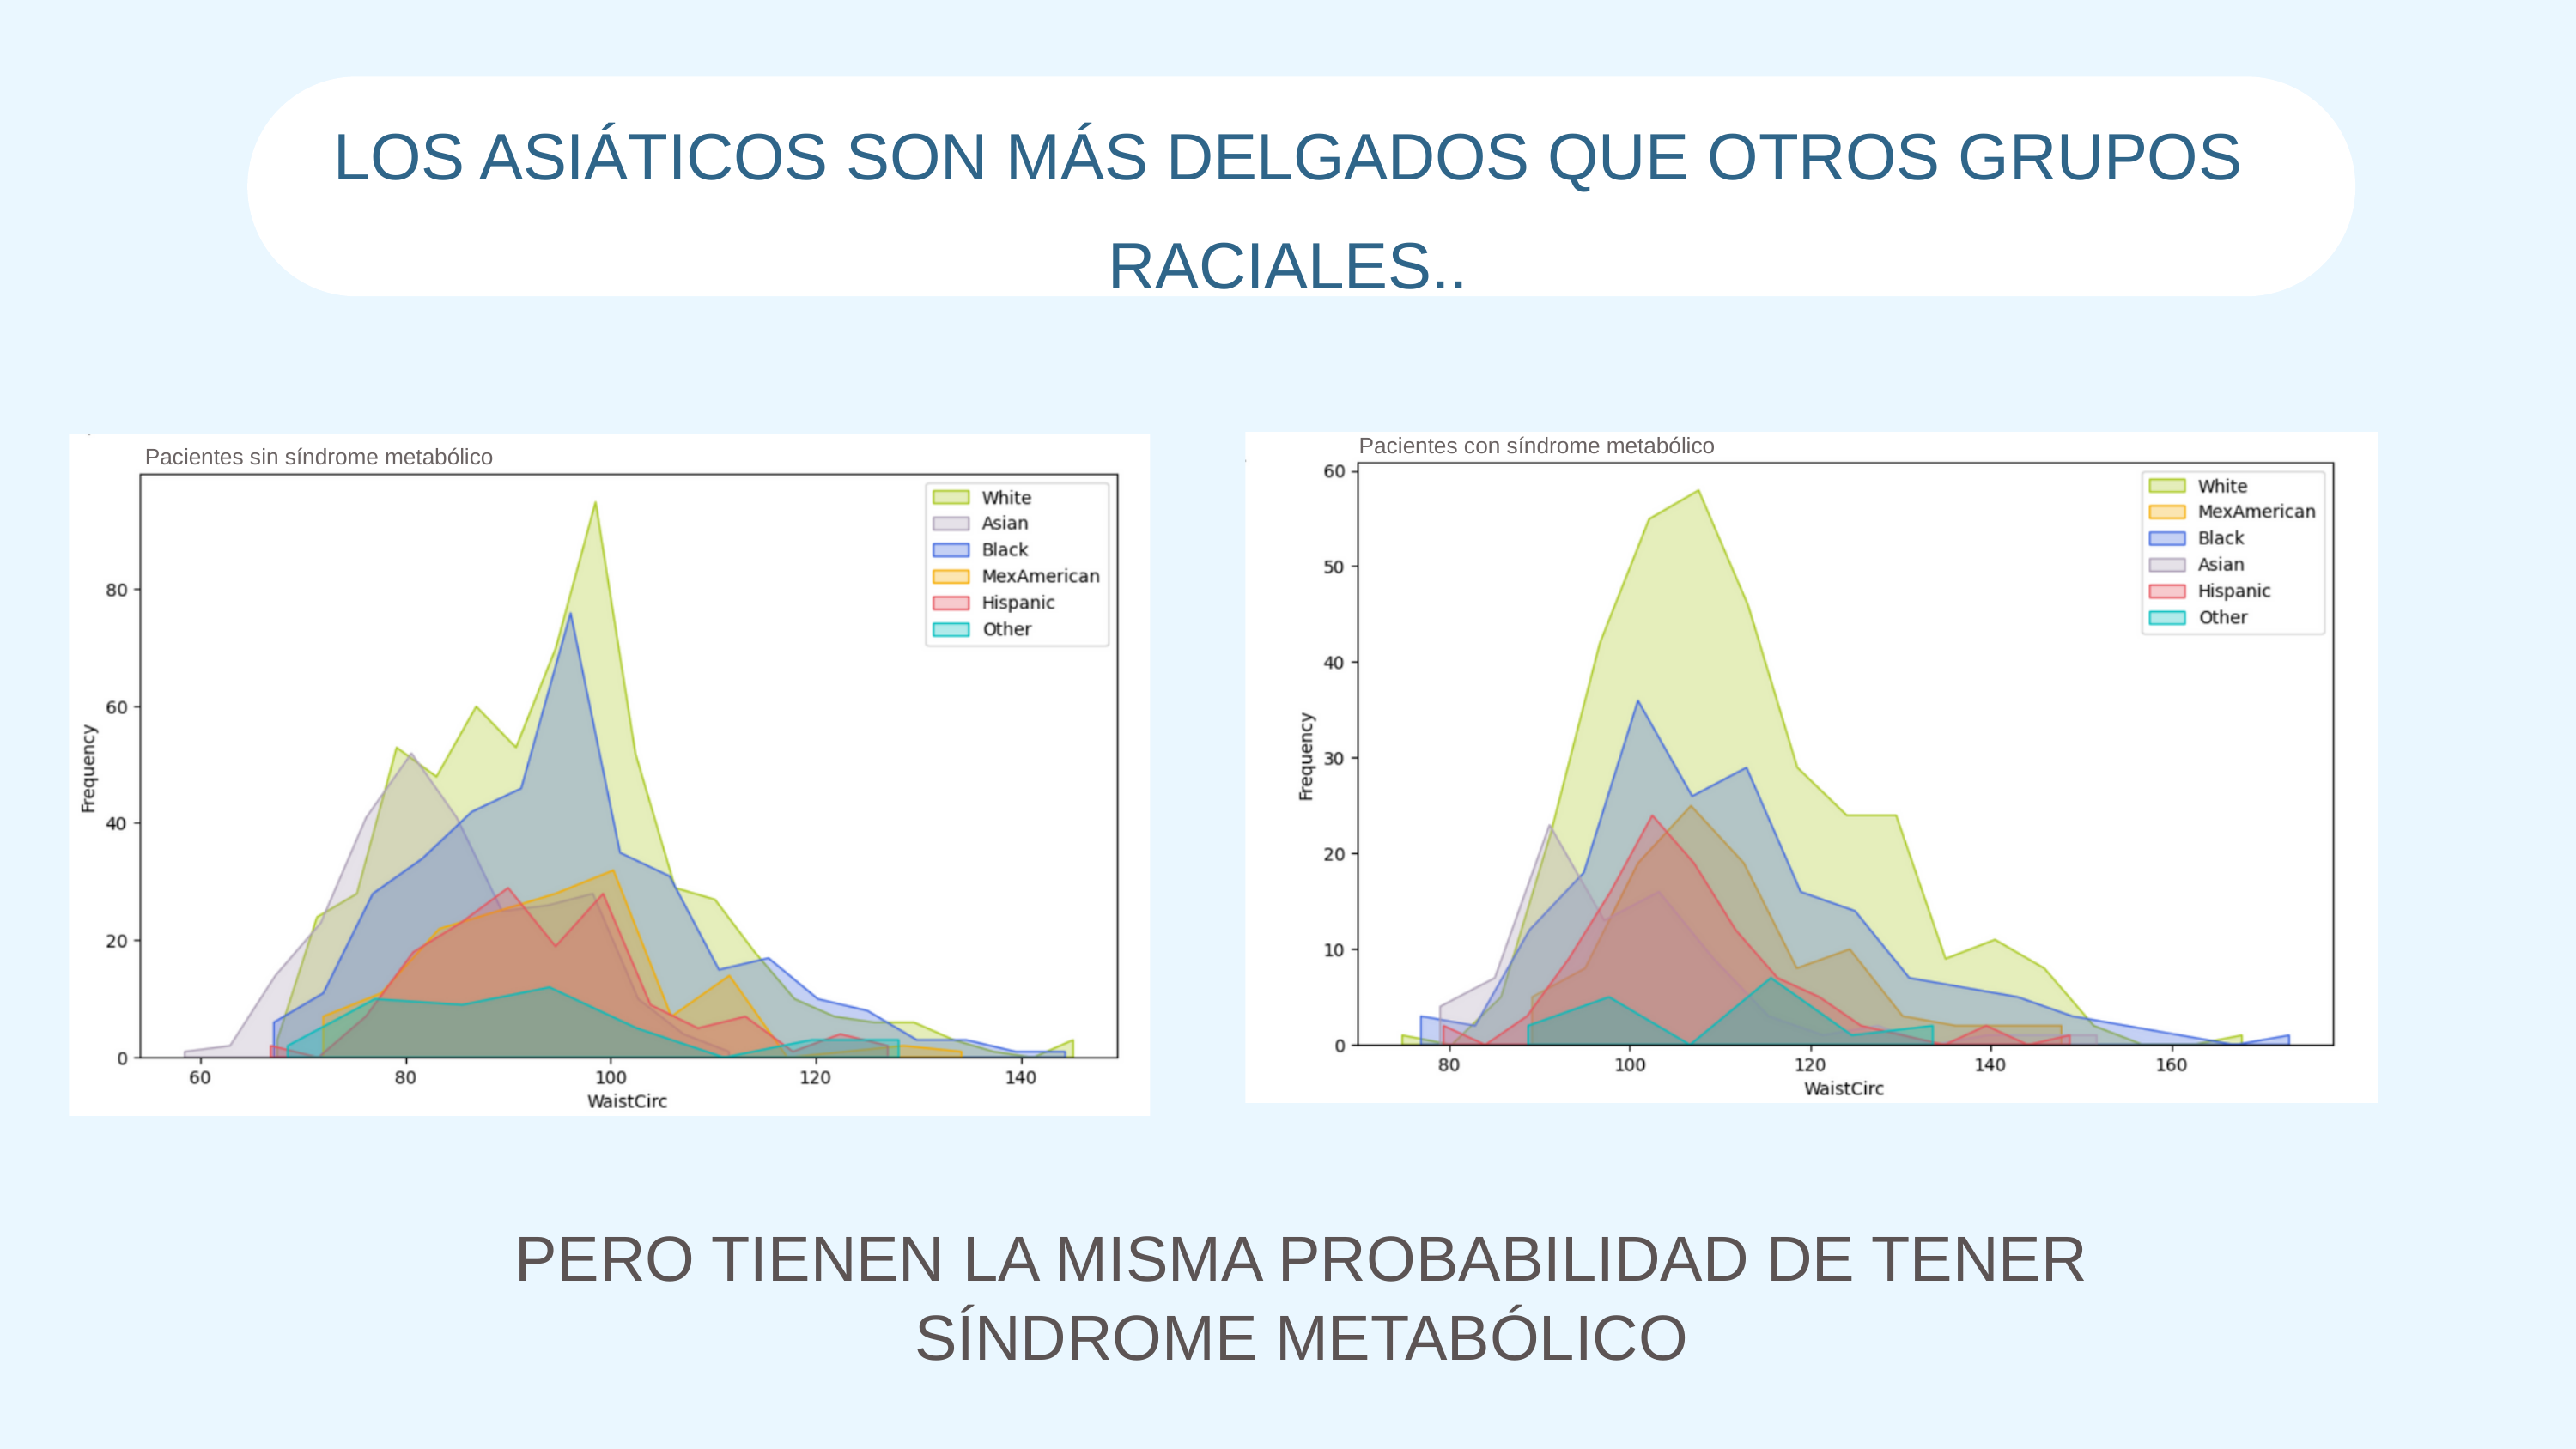

LOS ASIÁTICOS SON MÁS DELGADOS QUE OTROS GRUPOS RACIALES..
Pacientes con síndrome metabólico

Pacientes sin síndrome metabólico

PERO TIENEN LA MISMA PROBABILIDAD DE TENER SÍNDROME METABÓLICO